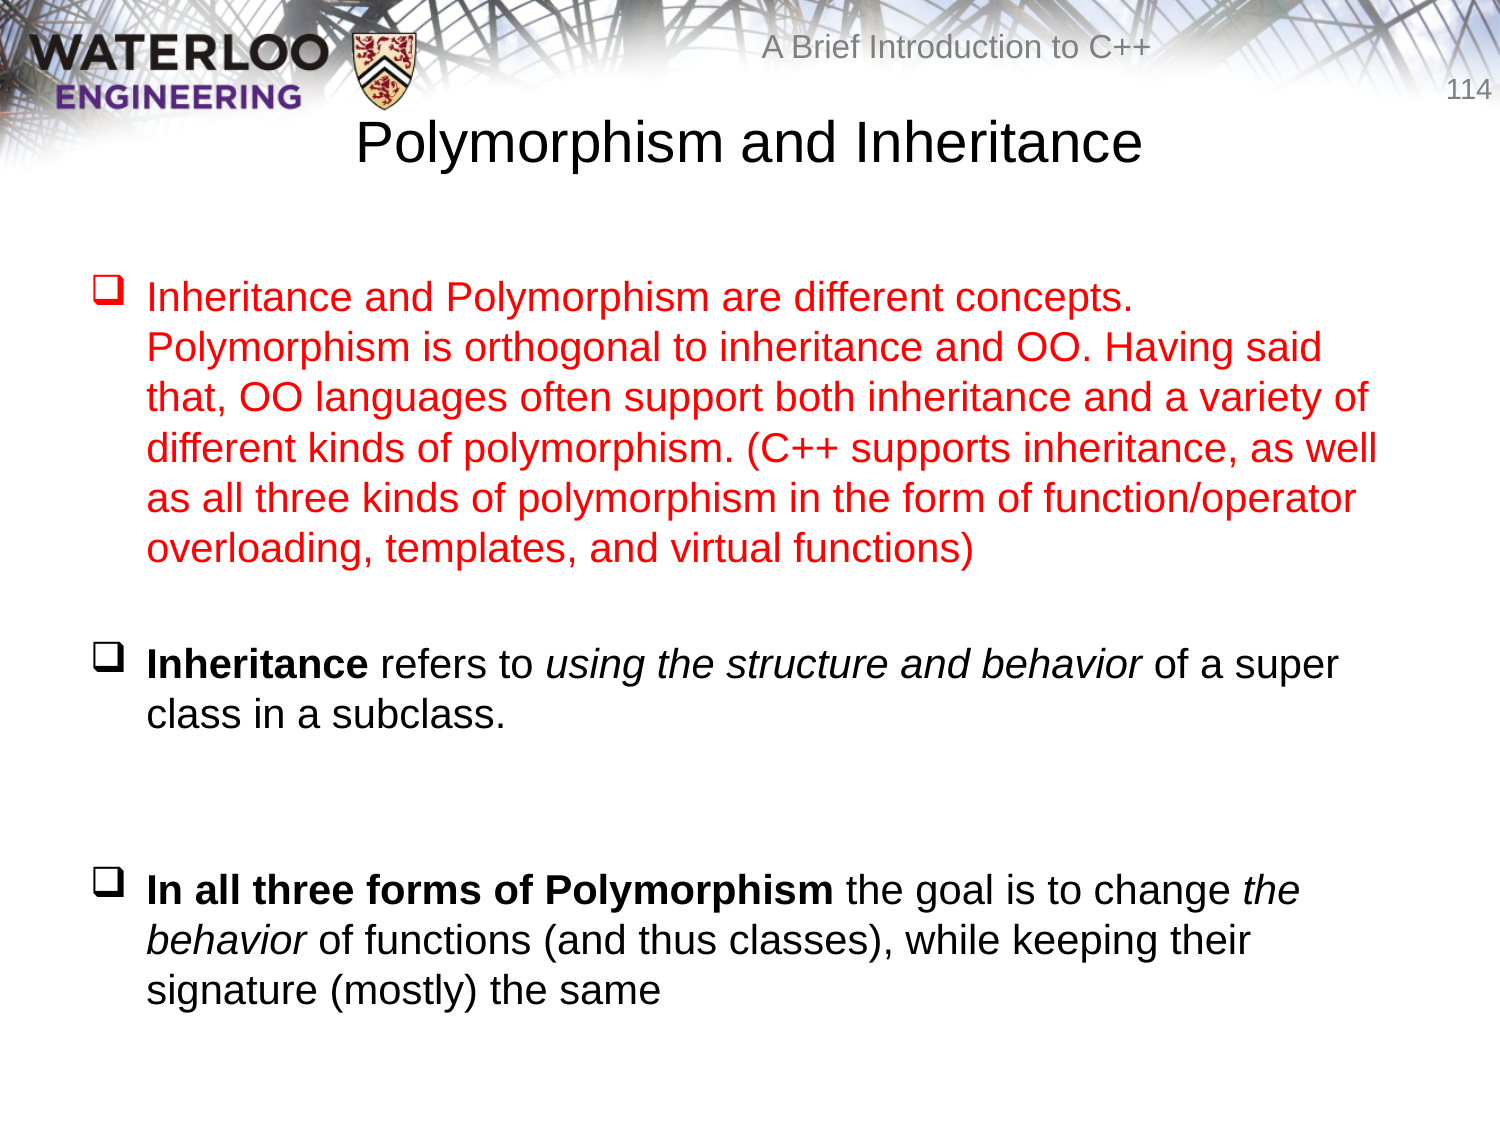

# Polymorphism and Inheritance
Inheritance and Polymorphism are different concepts. Polymorphism is orthogonal to inheritance and OO. Having said that, OO languages often support both inheritance and a variety of different kinds of polymorphism. (C++ supports inheritance, as well as all three kinds of polymorphism in the form of function/operator overloading, templates, and virtual functions)

Inheritance refers to using the structure and behavior of a super class in a subclass.

In all three forms of Polymorphism the goal is to change the behavior of functions (and thus classes), while keeping their signature (mostly) the same